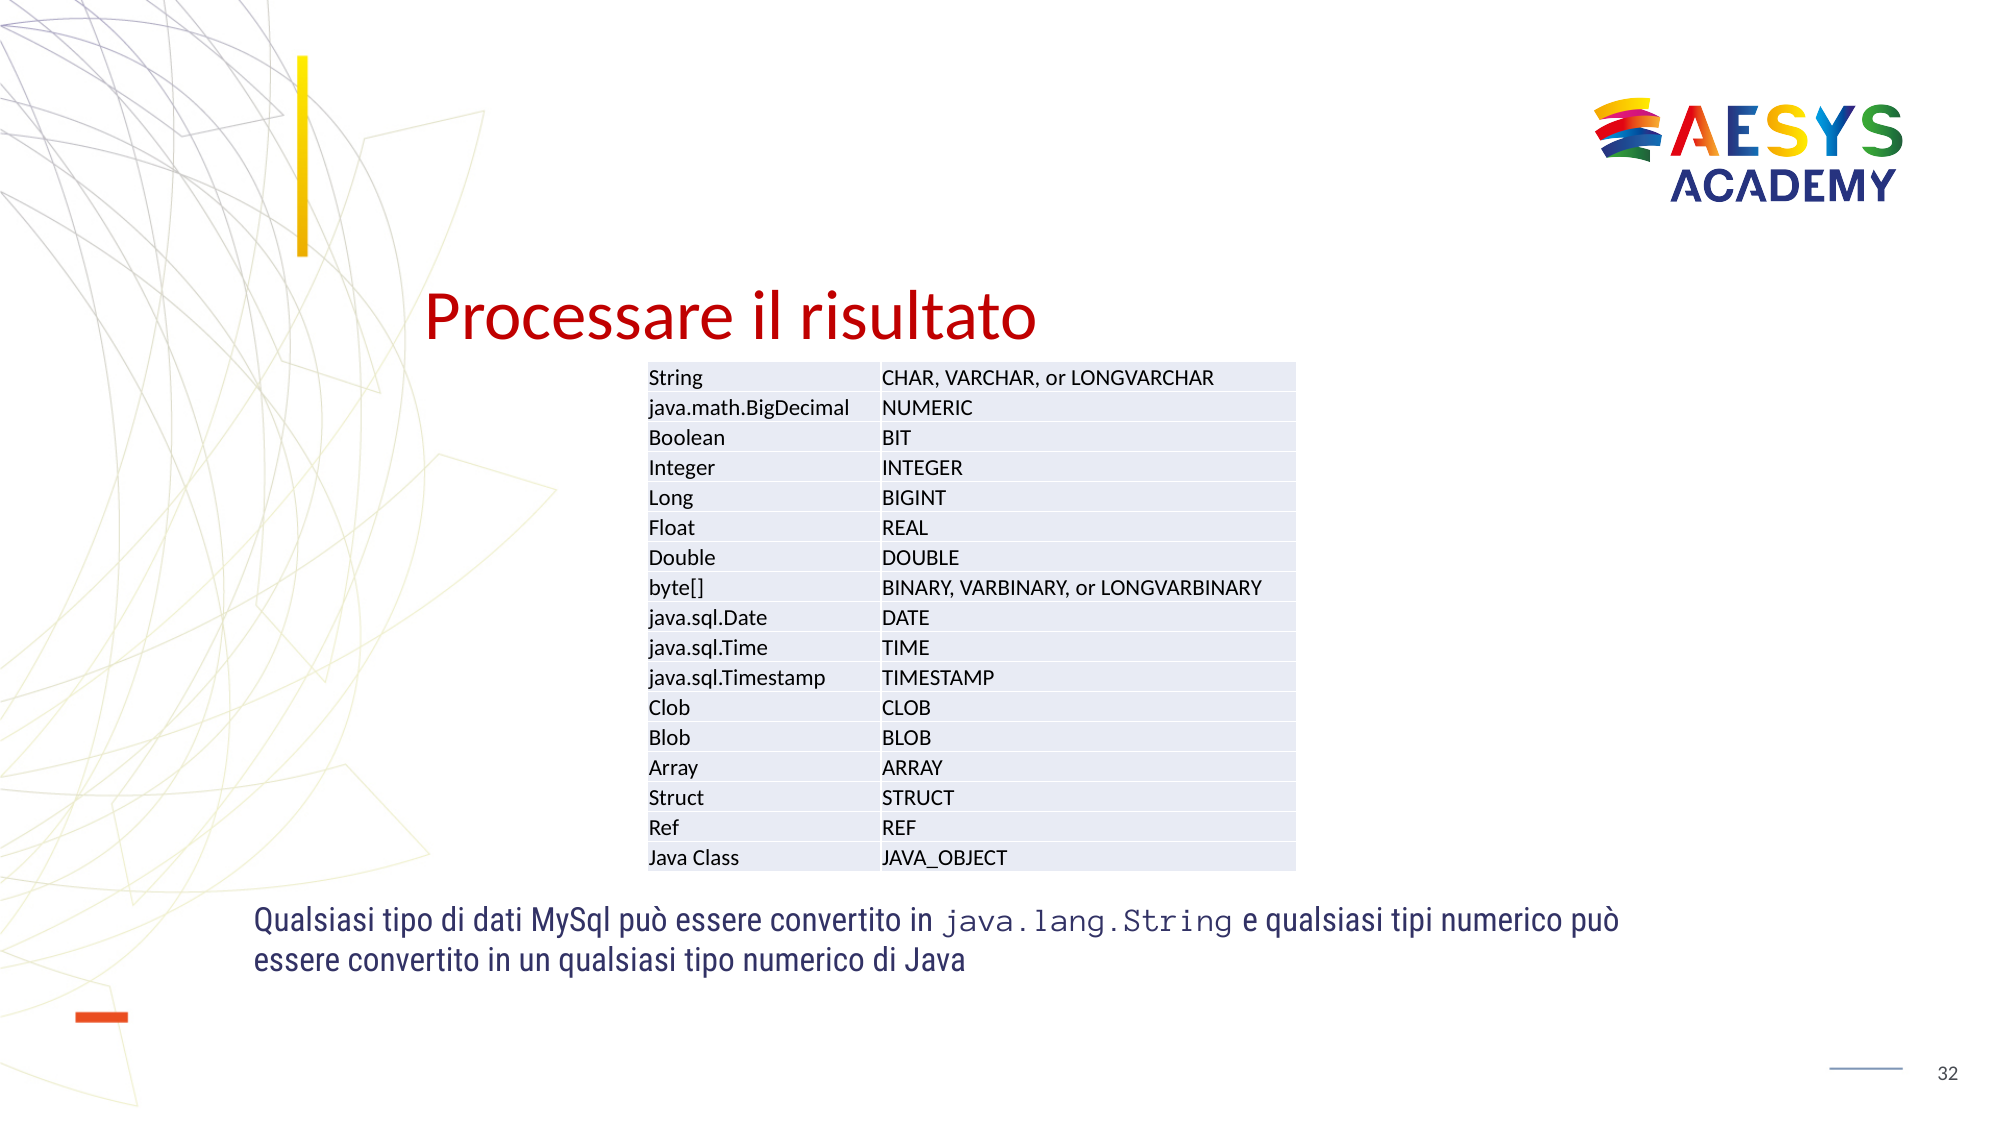

# Processare il risultato
| String | CHAR, VARCHAR, or LONGVARCHAR |
| --- | --- |
| java.math.BigDecimal | NUMERIC |
| Boolean | BIT |
| Integer | INTEGER |
| Long | BIGINT |
| Float | REAL |
| Double | DOUBLE |
| byte[] | BINARY, VARBINARY, or LONGVARBINARY |
| java.sql.Date | DATE |
| java.sql.Time | TIME |
| java.sql.Timestamp | TIMESTAMP |
| Clob | CLOB |
| Blob | BLOB |
| Array | ARRAY |
| Struct | STRUCT |
| Ref | REF |
| Java Class | JAVA\_OBJECT |

Qualsiasi tipo di dati MySql può essere convertito in java.lang.String e qualsiasi tipi numerico può essere convertito in un qualsiasi tipo numerico di Java
32